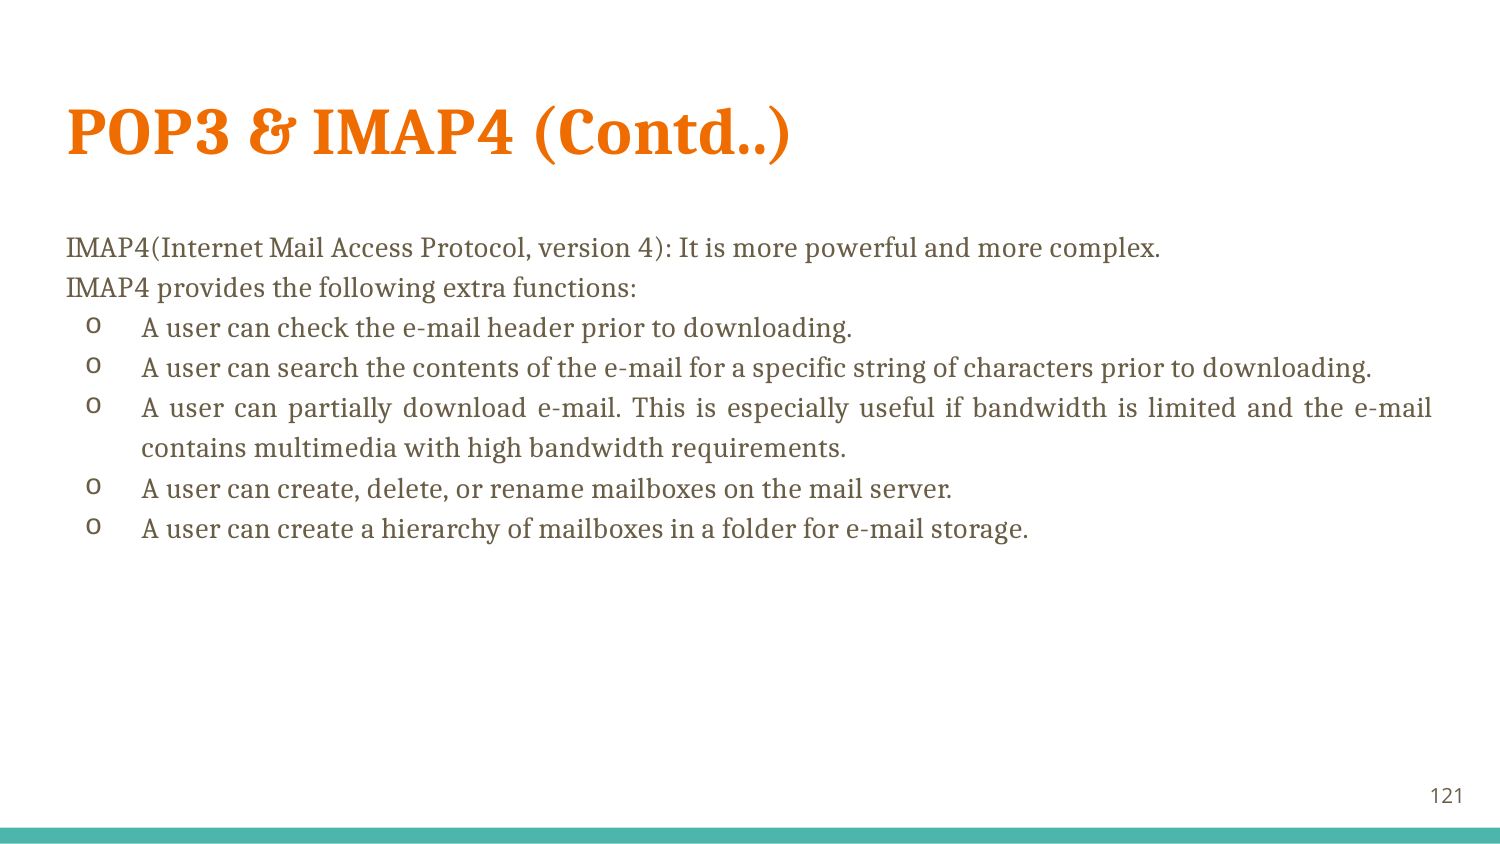

# POP3 & IMAP4 (Contd..)
IMAP4(Internet Mail Access Protocol, version 4): It is more powerful and more complex.
IMAP4 provides the following extra functions:
A user can check the e-mail header prior to downloading.
A user can search the contents of the e-mail for a specific string of characters prior to downloading.
A user can partially download e-mail. This is especially useful if bandwidth is limited and the e-mail contains multimedia with high bandwidth requirements.
A user can create, delete, or rename mailboxes on the mail server.
A user can create a hierarchy of mailboxes in a folder for e-mail storage.
121